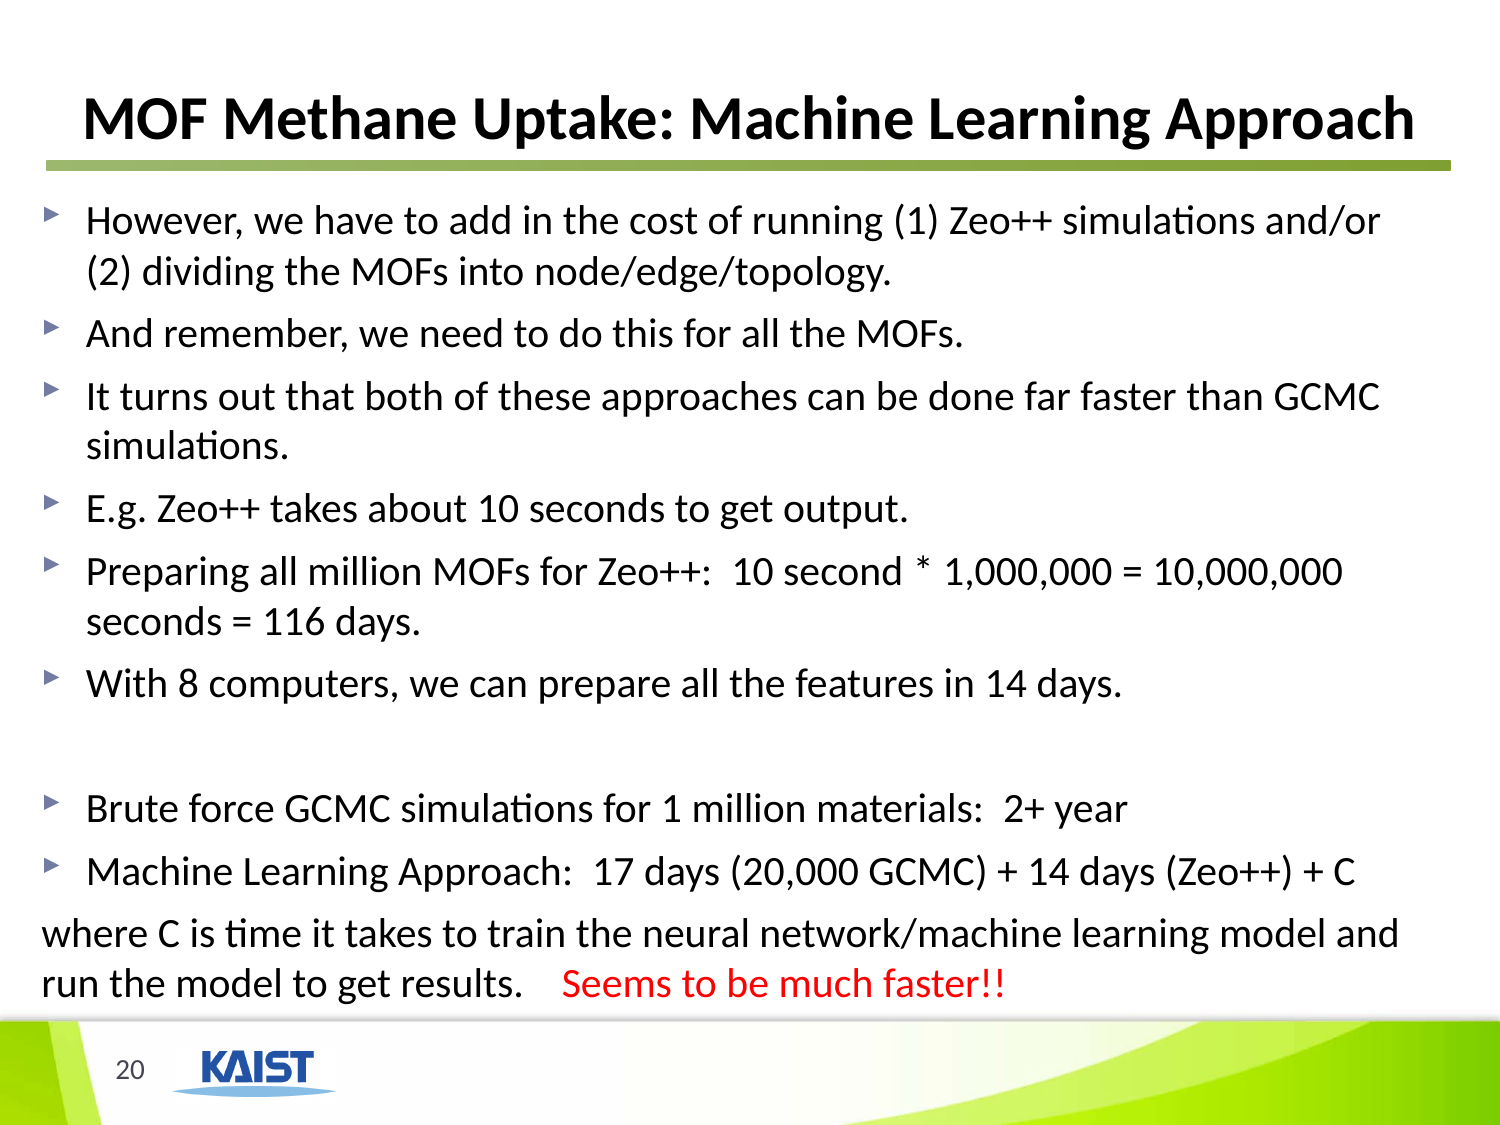

# MOF Methane Uptake: Machine Learning Approach
However, we have to add in the cost of running (1) Zeo++ simulations and/or (2) dividing the MOFs into node/edge/topology.
And remember, we need to do this for all the MOFs.
It turns out that both of these approaches can be done far faster than GCMC simulations.
E.g. Zeo++ takes about 10 seconds to get output.
Preparing all million MOFs for Zeo++:  10 second * 1,000,000 = 10,000,000 seconds = 116 days.
With 8 computers, we can prepare all the features in 14 days.

Brute force GCMC simulations for 1 million materials:  2+ year
Machine Learning Approach:  17 days (20,000 GCMC) + 14 days (Zeo++) + C
where C is time it takes to train the neural network/machine learning model and run the model to get results.    Seems to be much faster!!

20